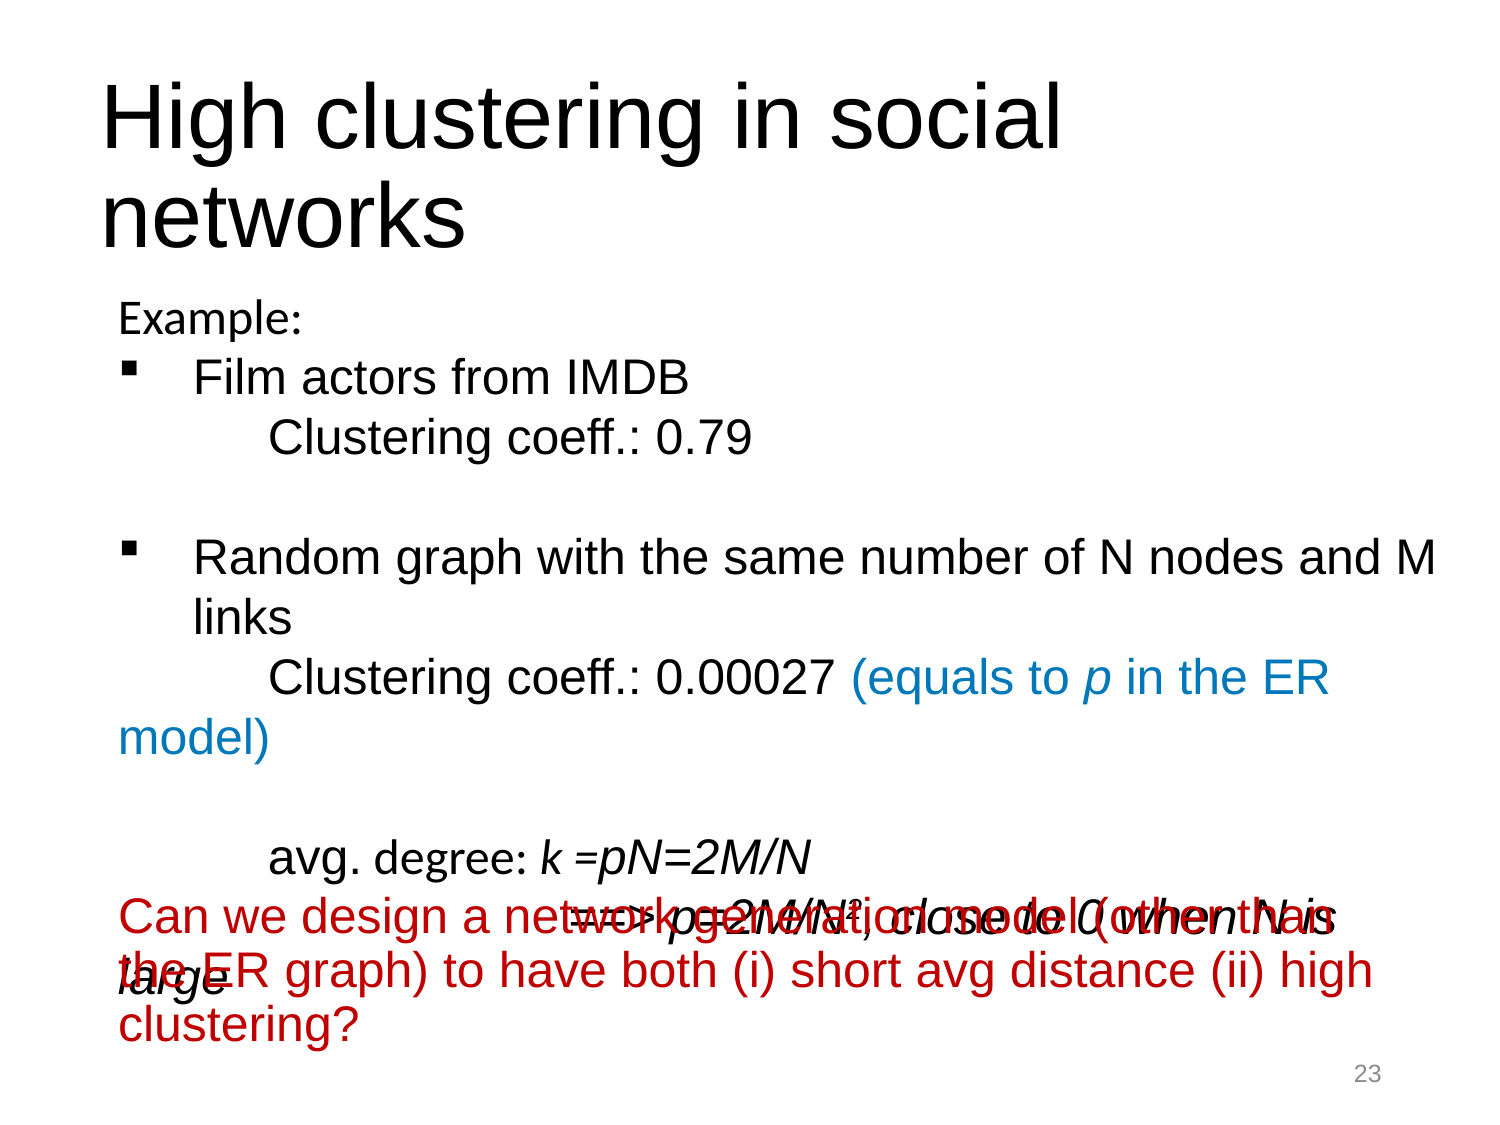

# High clustering in social networks
Example:
Film actors from IMDB
	Clustering coeff.: 0.79

Random graph with the same number of N nodes and M links
	Clustering coeff.: 0.00027 (equals to p in the ER model)

	avg. degree: k =pN=2M/N
			==> p=2M/N2, close to 0 when N is large
Can we design a network generation model (other than the ER graph) to have both (i) short avg distance (ii) high clustering?

23